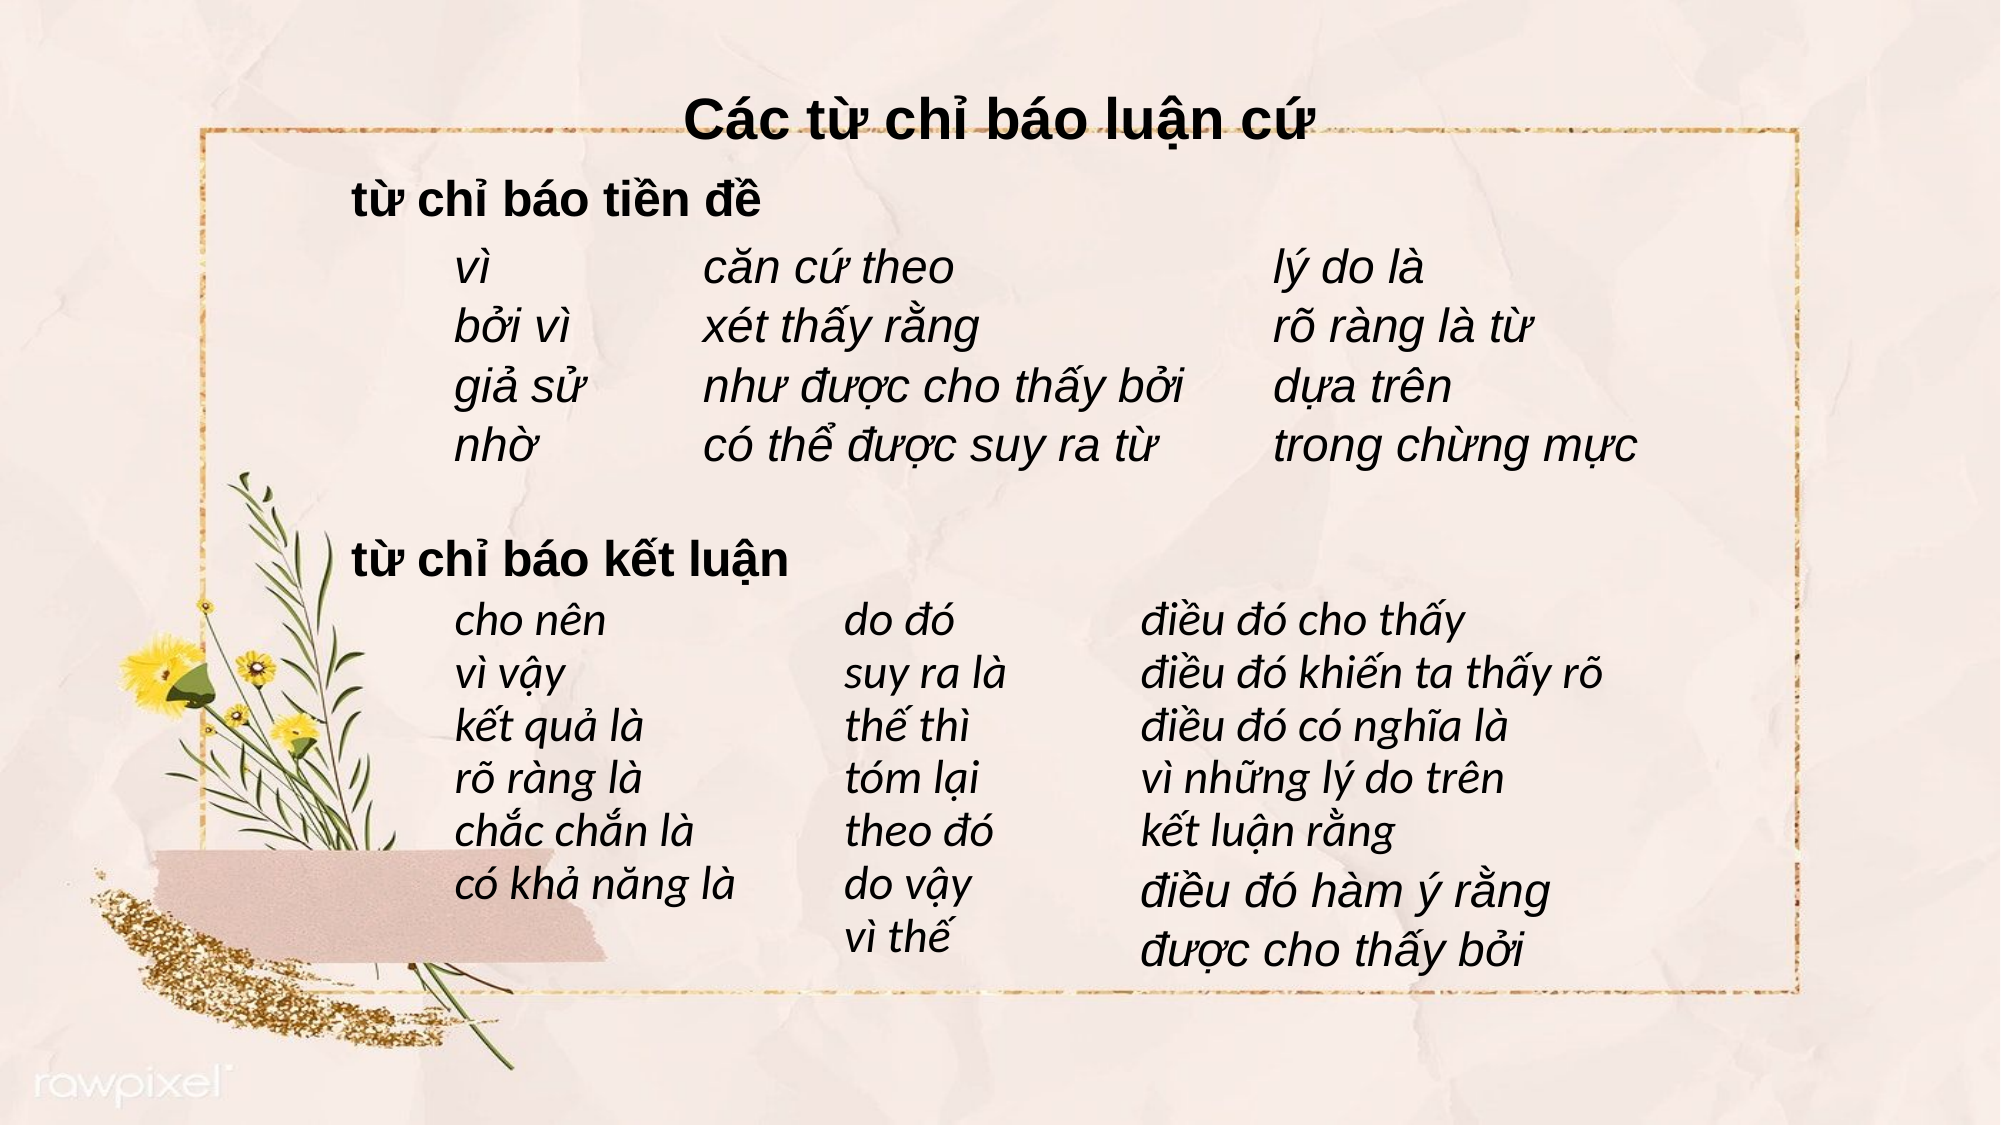

Các từ chỉ báo luận cứ
từ chỉ báo tiền đề
| vì bởi vì giả sử nhờ | căn cứ theo xét thấy rằng như được cho thấy bởi có thể được suy ra từ | lý do là rõ ràng là từ dựa trên trong chừng mực |
| --- | --- | --- |
từ chỉ báo kết luận
| cho nên vì vậy kết quả là rõ ràng là chắc chắn là có khả năng là | do đó suy ra là thế thì tóm lại theo đó do vậy vì thế | điều đó cho thấy điều đó khiến ta thấy rõ điều đó có nghĩa là vì những lý do trên kết luận rằng điều đó hàm ý rằng được cho thấy bởi |
| --- | --- | --- |